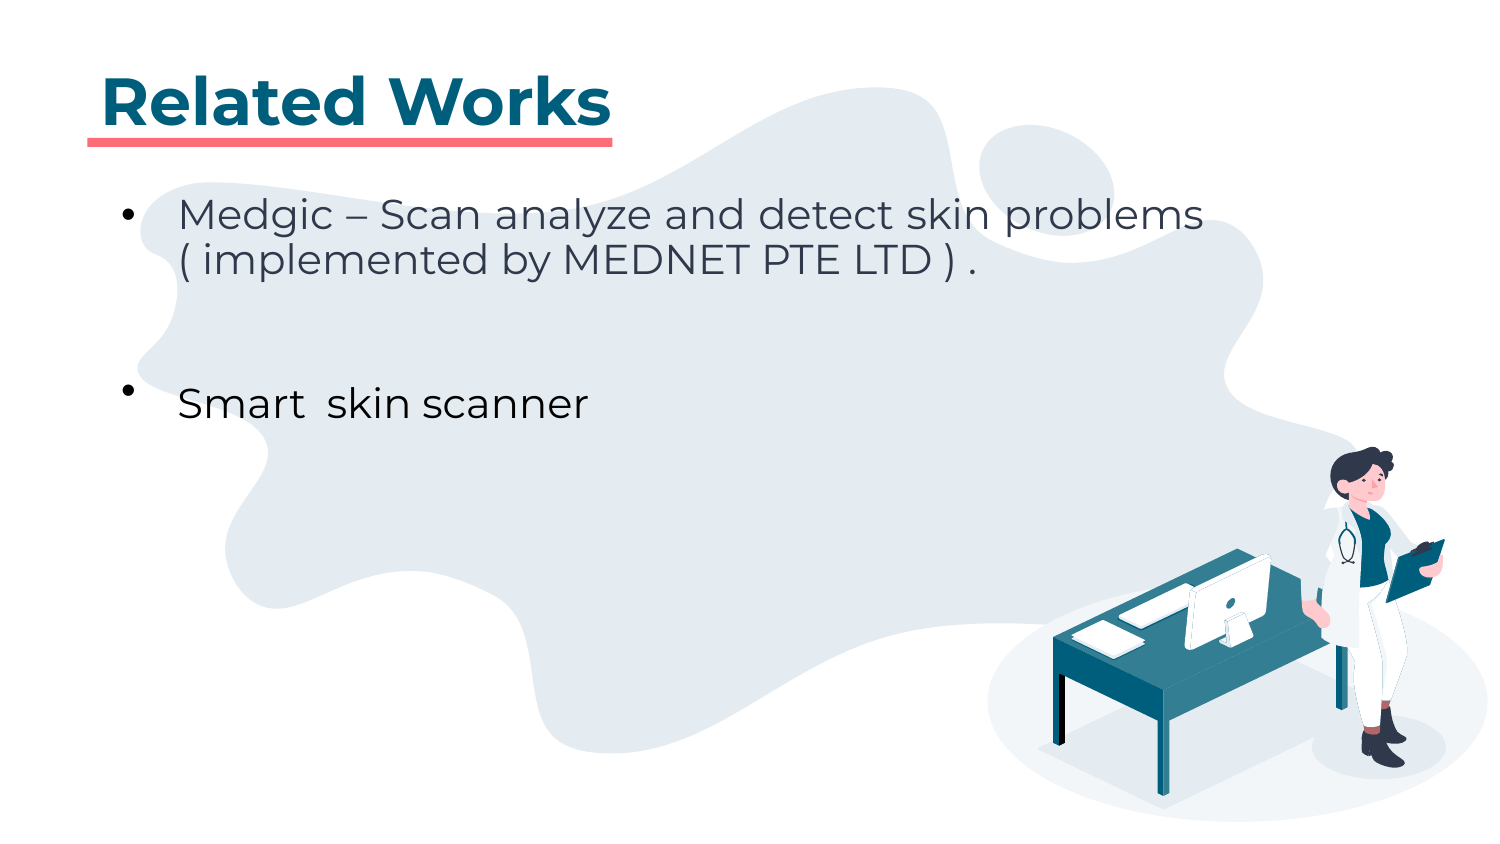

Related Works

Medgic – Scan analyze and detect skin problems ( implemented by MEDNET PTE LTD ) .

Smart skin scanner